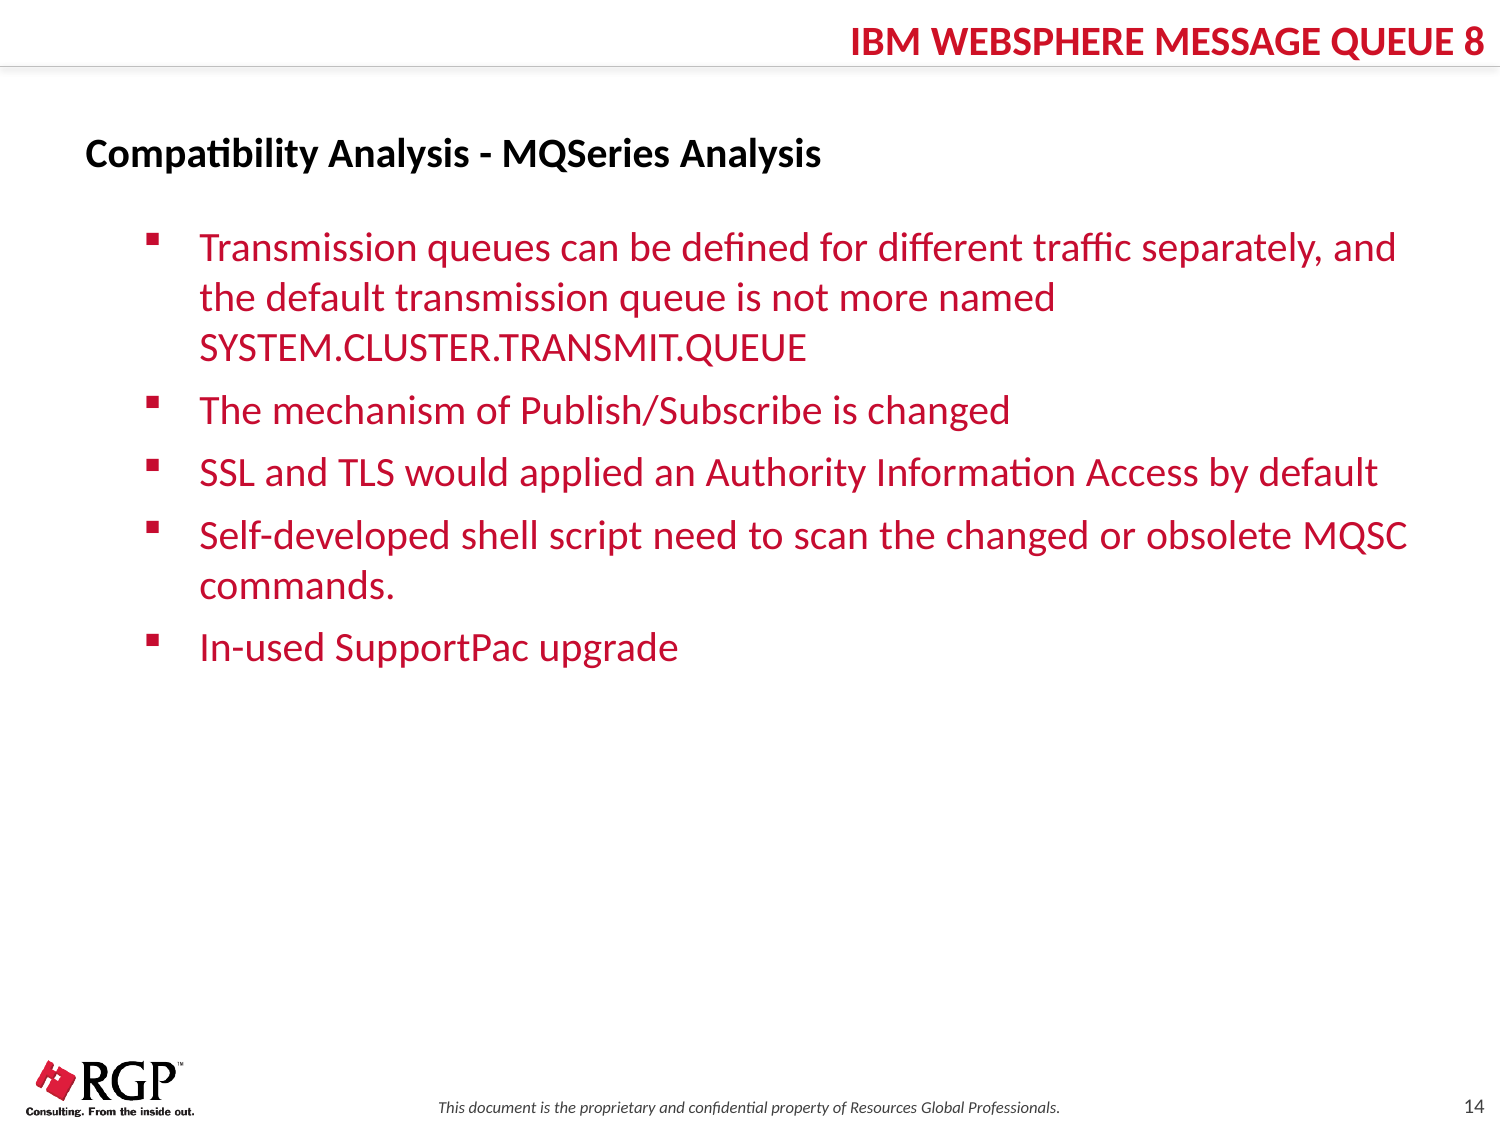

IBM WEBSPHERE MESSAGE QUEUE 8
Compatibility Analysis - MQSeries Analysis
Transmission queues can be defined for different traffic separately, and the default transmission queue is not more named SYSTEM.CLUSTER.TRANSMIT.QUEUE
The mechanism of Publish/Subscribe is changed
SSL and TLS would applied an Authority Information Access by default
Self-developed shell script need to scan the changed or obsolete MQSC commands.
In-used SupportPac upgrade